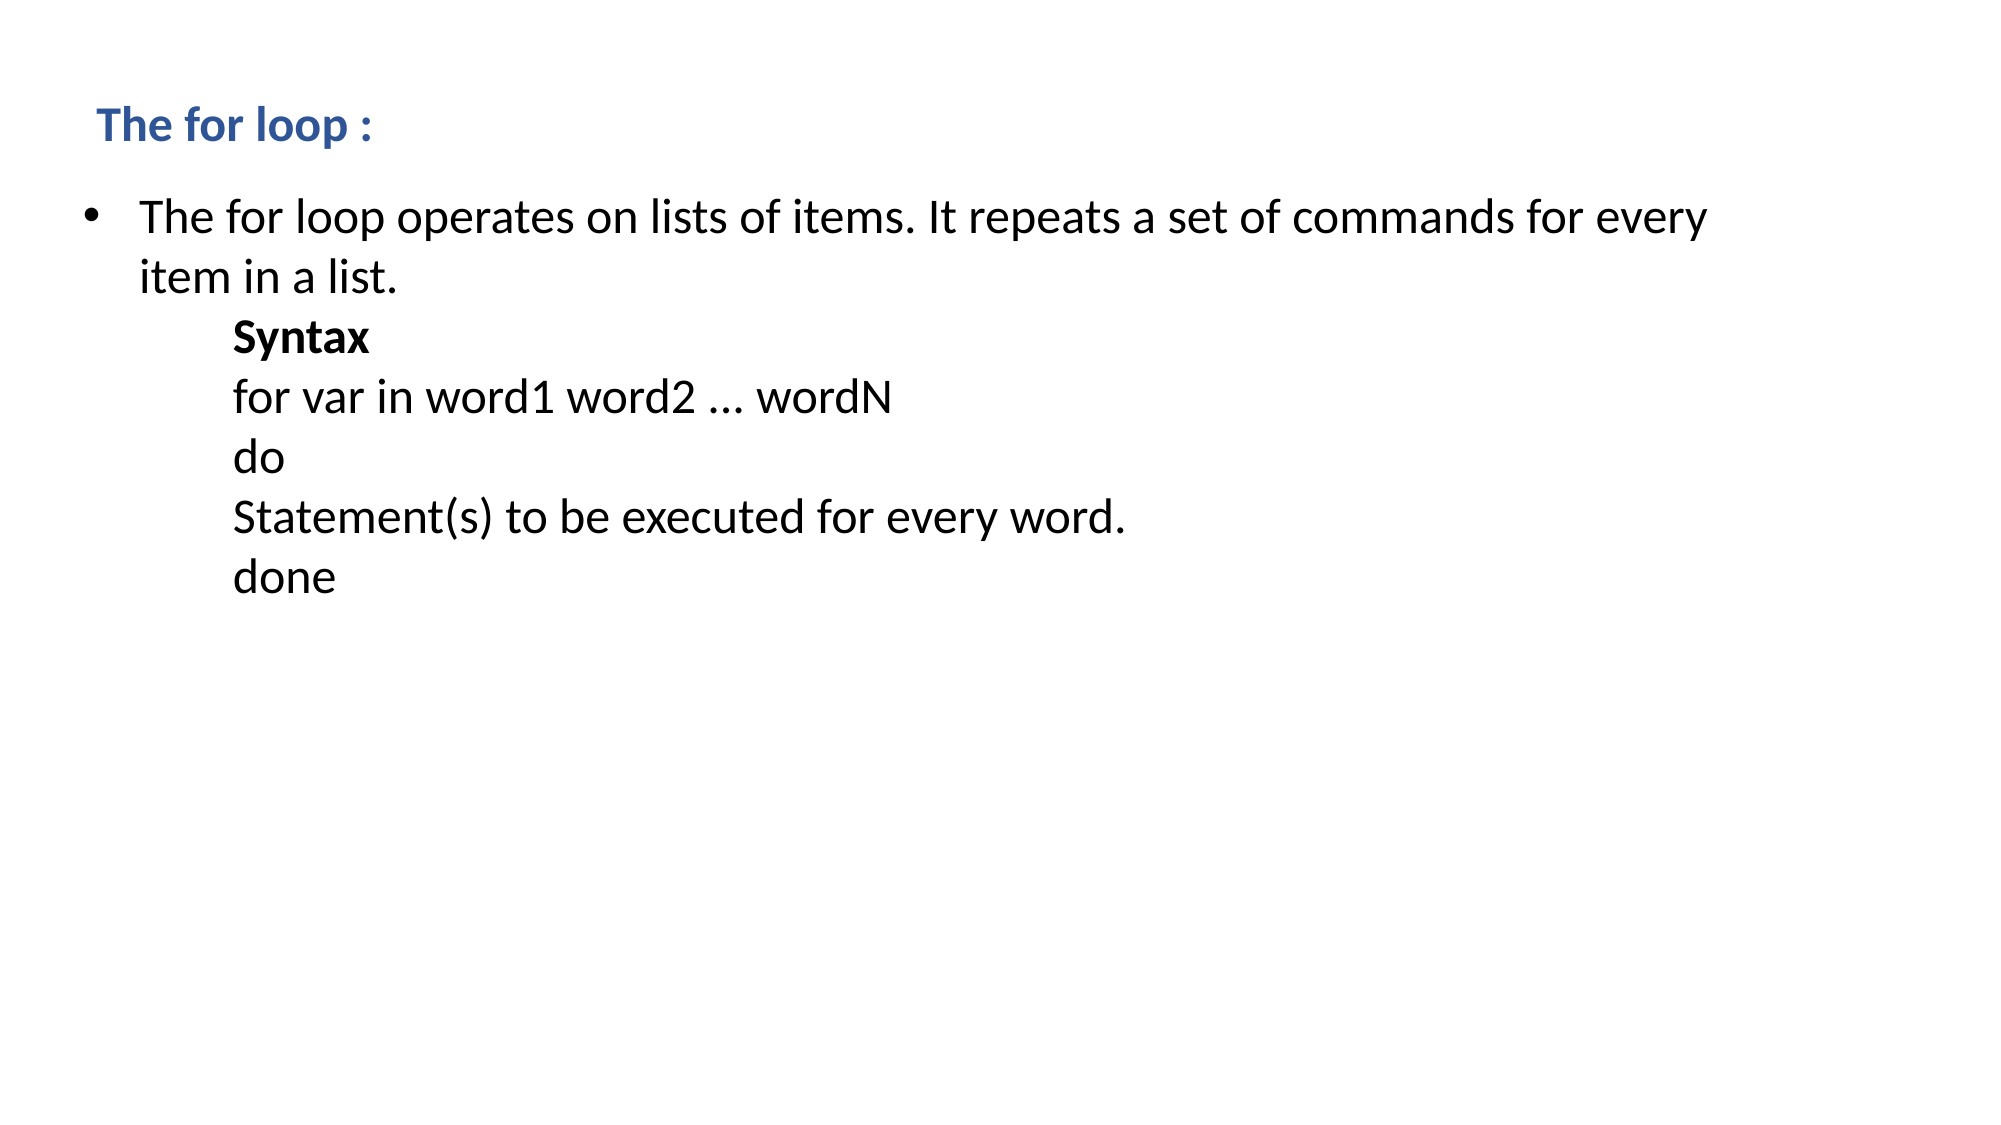

The for loop :
The for loop operates on lists of items. It repeats a set of commands for every item in a list.
	Syntax
	for var in word1 word2 ... wordN
	do
	Statement(s) to be executed for every word.
	done